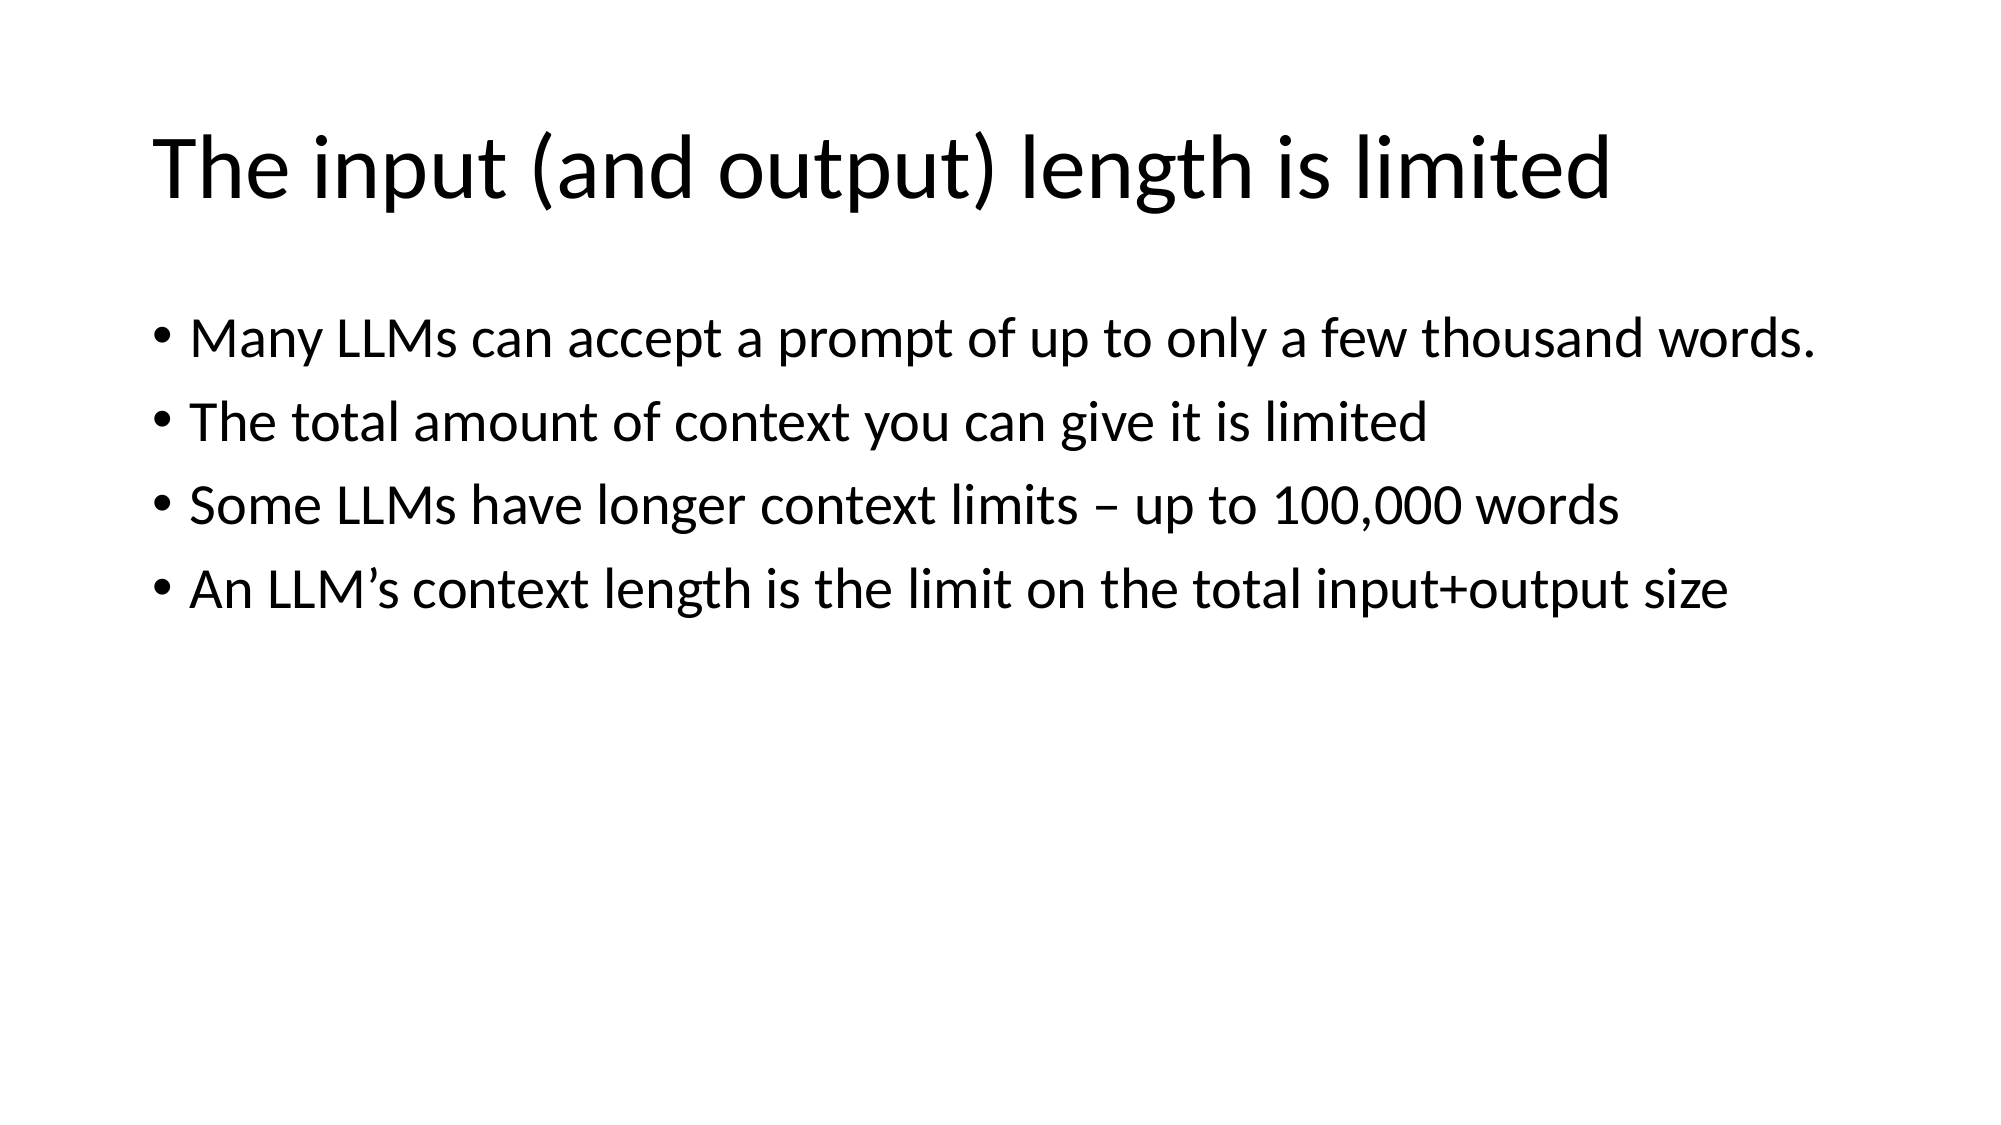

# The input (and output) length is limited
Many LLMs can accept a prompt of up to only a few thousand words.
The total amount of context you can give it is limited
Some LLMs have longer context limits – up to 100,000 words
An LLM’s context length is the limit on the total input+output size
82